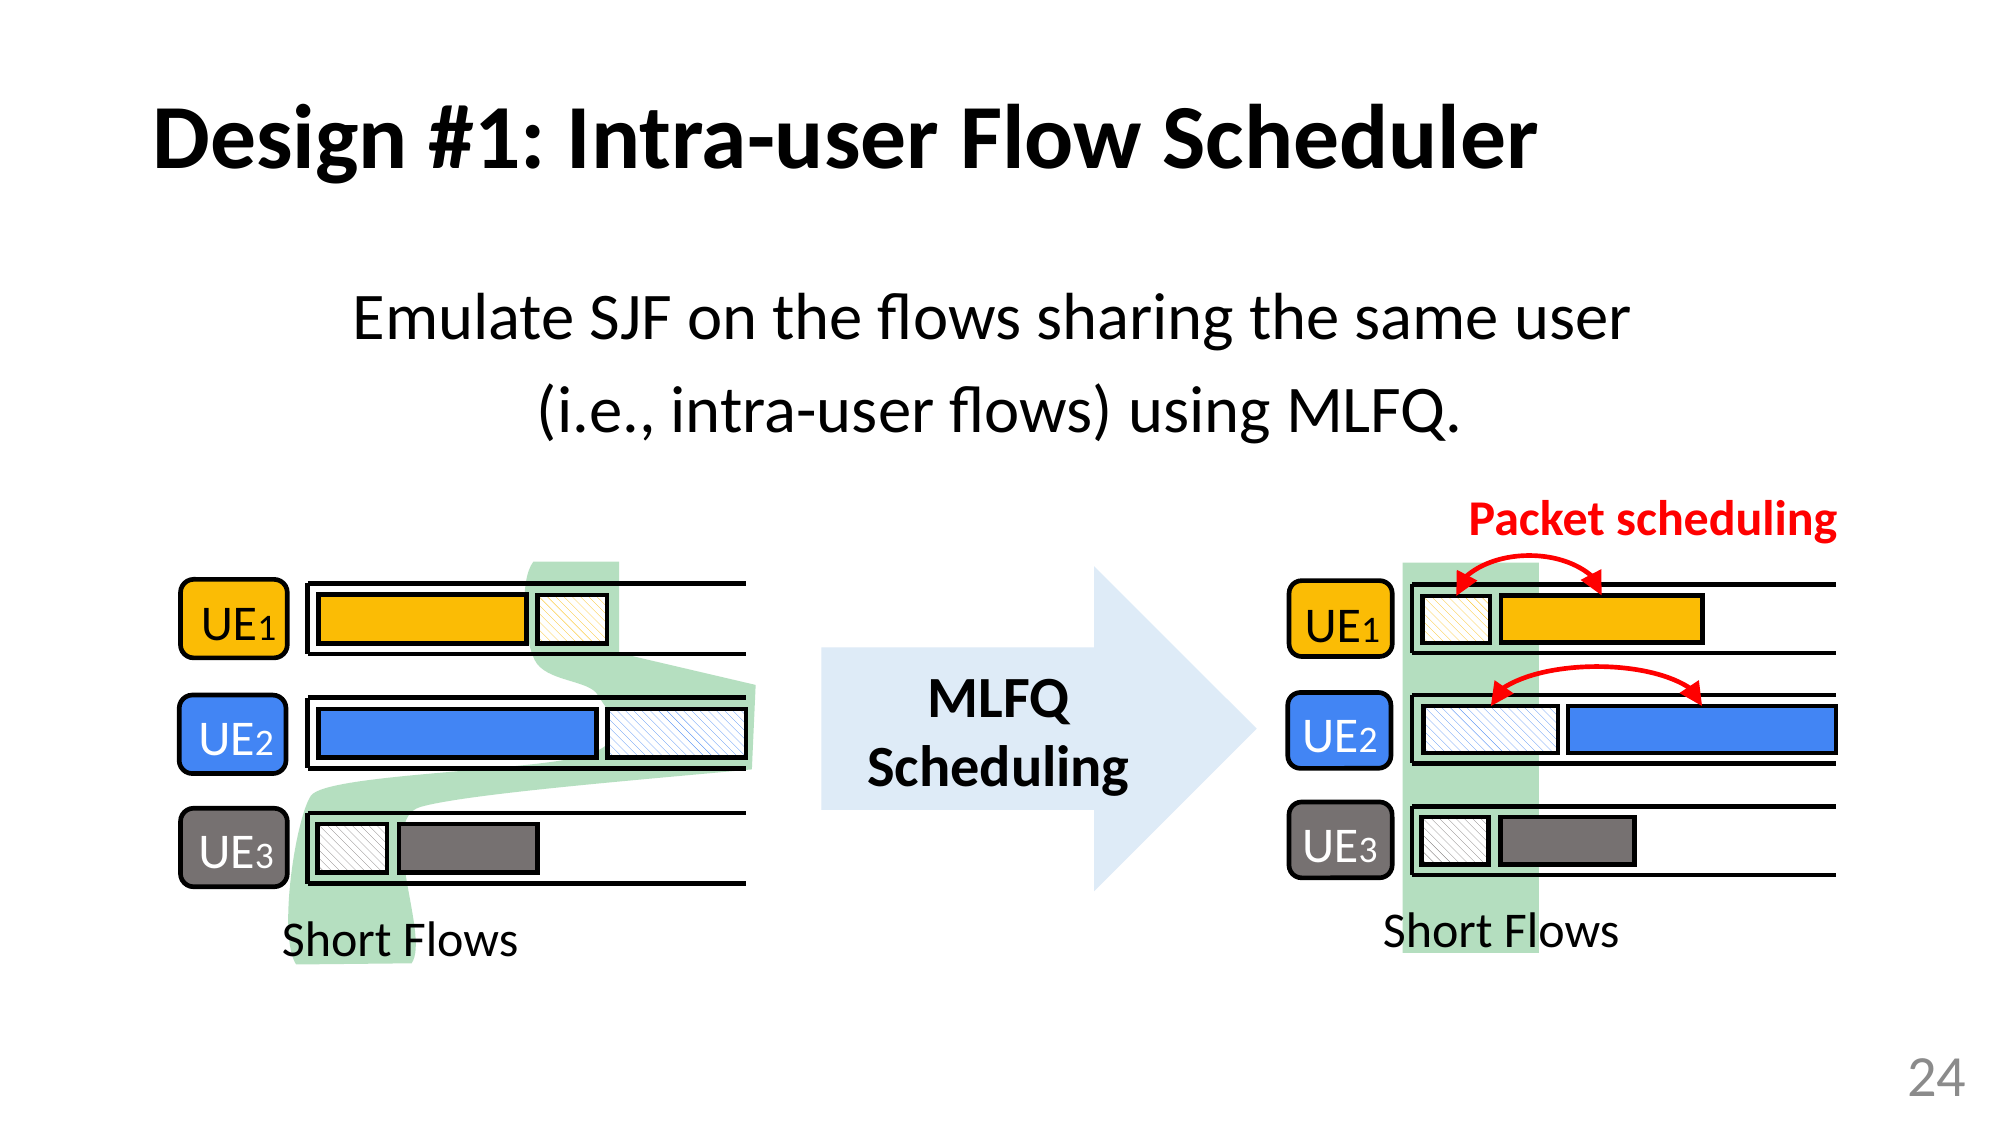

# Design #1: Intra-user Flow Scheduler
Emulate SJF on the flows sharing the same user
(i.e., intra-user flows) using MLFQ.
Packet scheduling

UE1

UE2

UE3

Short Flows

UE1

UE2

UE3

Short Flows
MLFQ Scheduling
24